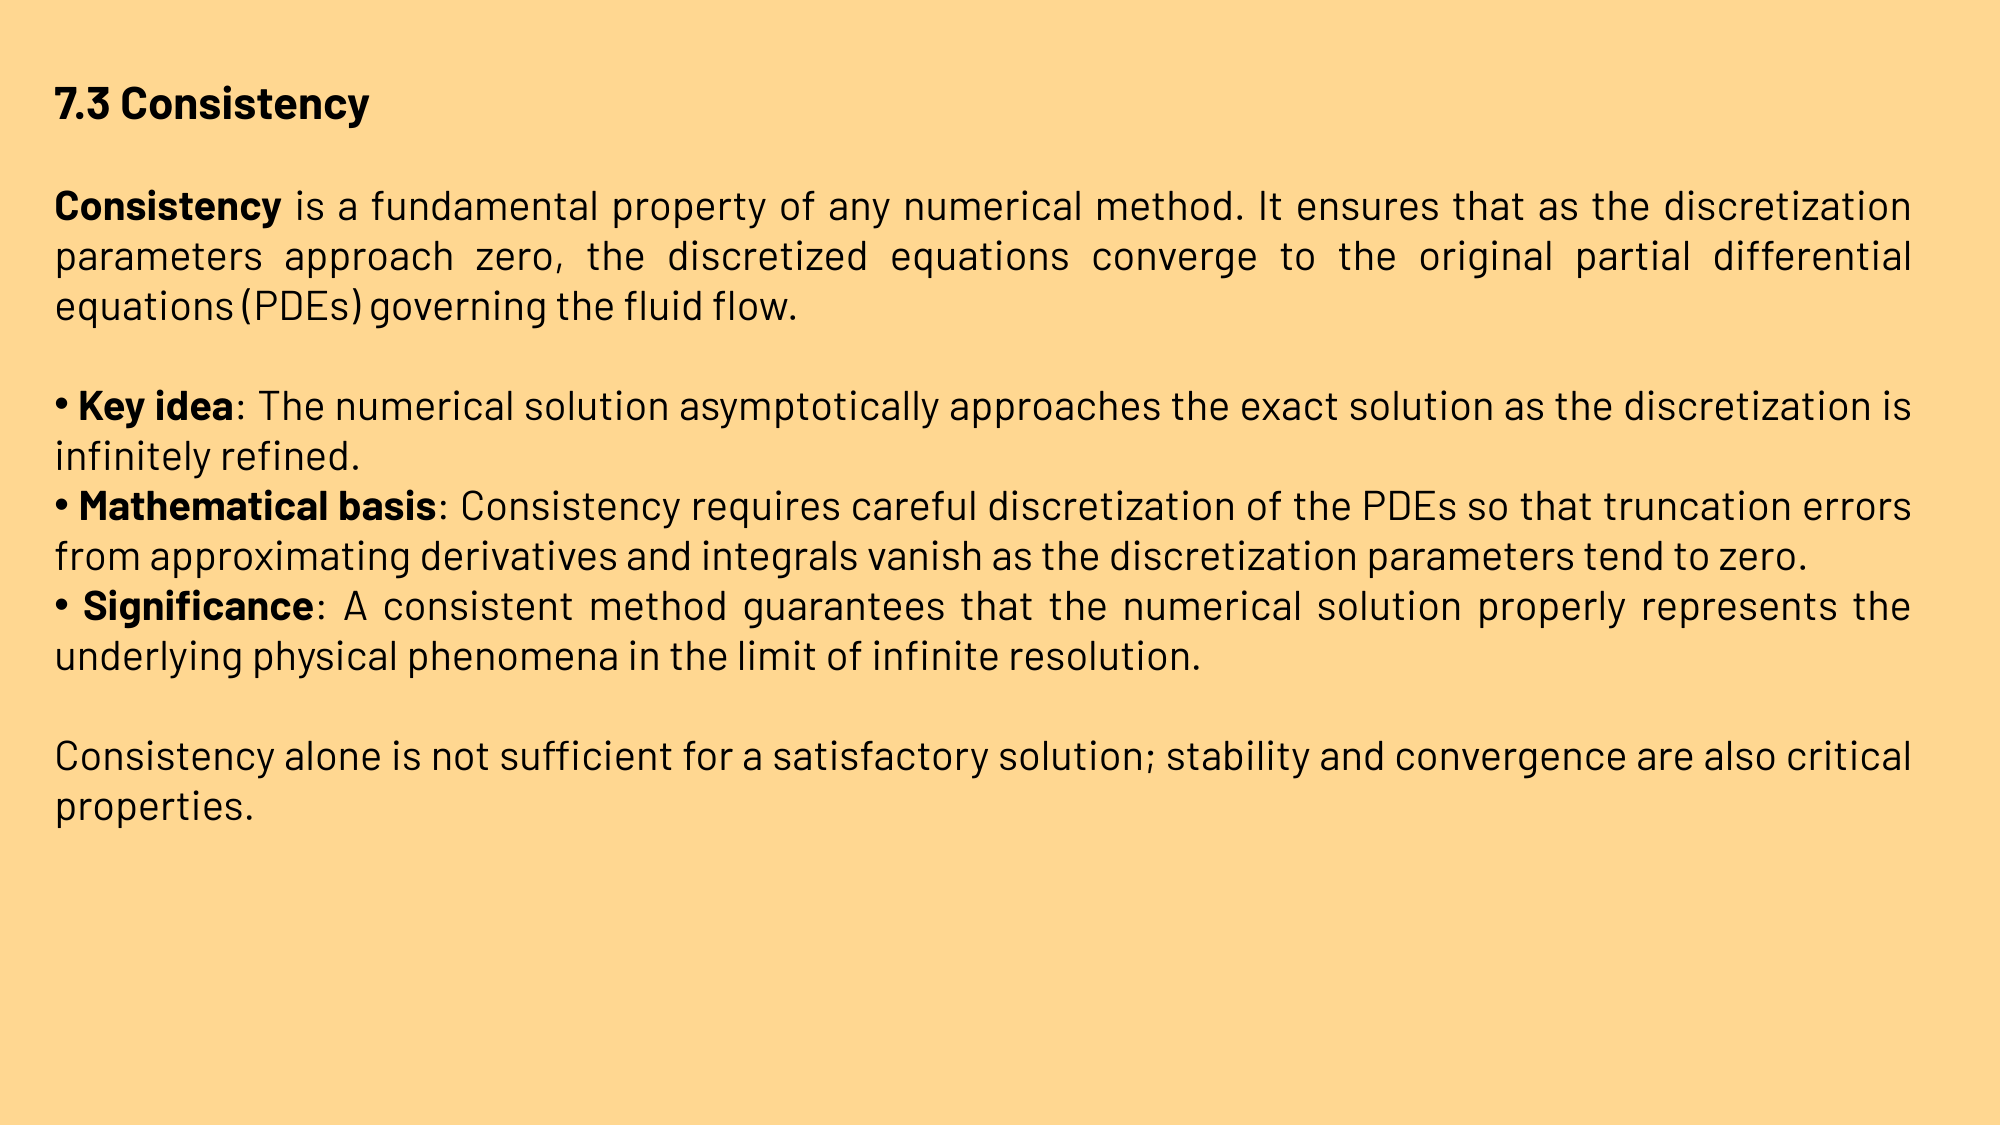

7.3 Consistency

Consistency is a fundamental property of any numerical method. It ensures that as the discretization parameters approach zero, the discretized equations converge to the original partial differential equations (PDEs) governing the fluid flow.

 Key idea: The numerical solution asymptotically approaches the exact solution as the discretization is infinitely refined.
 Mathematical basis: Consistency requires careful discretization of the PDEs so that truncation errors from approximating derivatives and integrals vanish as the discretization parameters tend to zero.
 Significance: A consistent method guarantees that the numerical solution properly represents the underlying physical phenomena in the limit of infinite resolution.

Consistency alone is not sufficient for a satisfactory solution; stability and convergence are also critical properties.